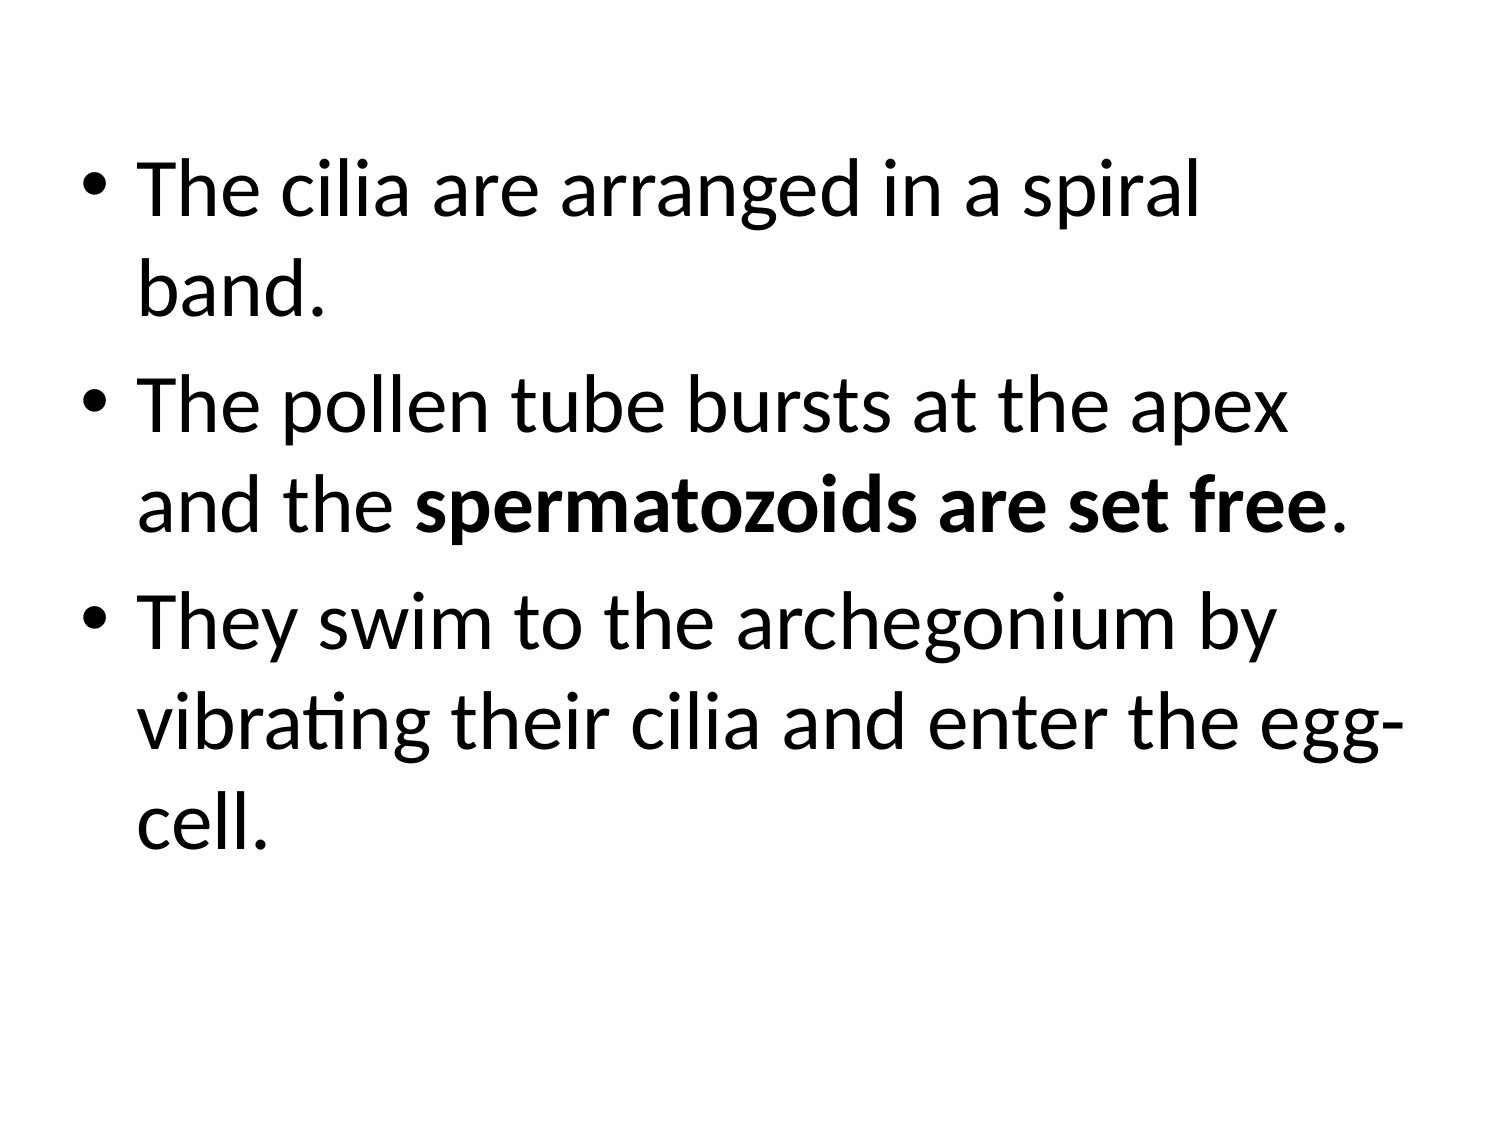

#
The cilia are arranged in a spiral band.
The pollen tube bursts at the apex and the spermatozoids are set free.
They swim to the archegonium by vibrating their cilia and enter the egg-cell.